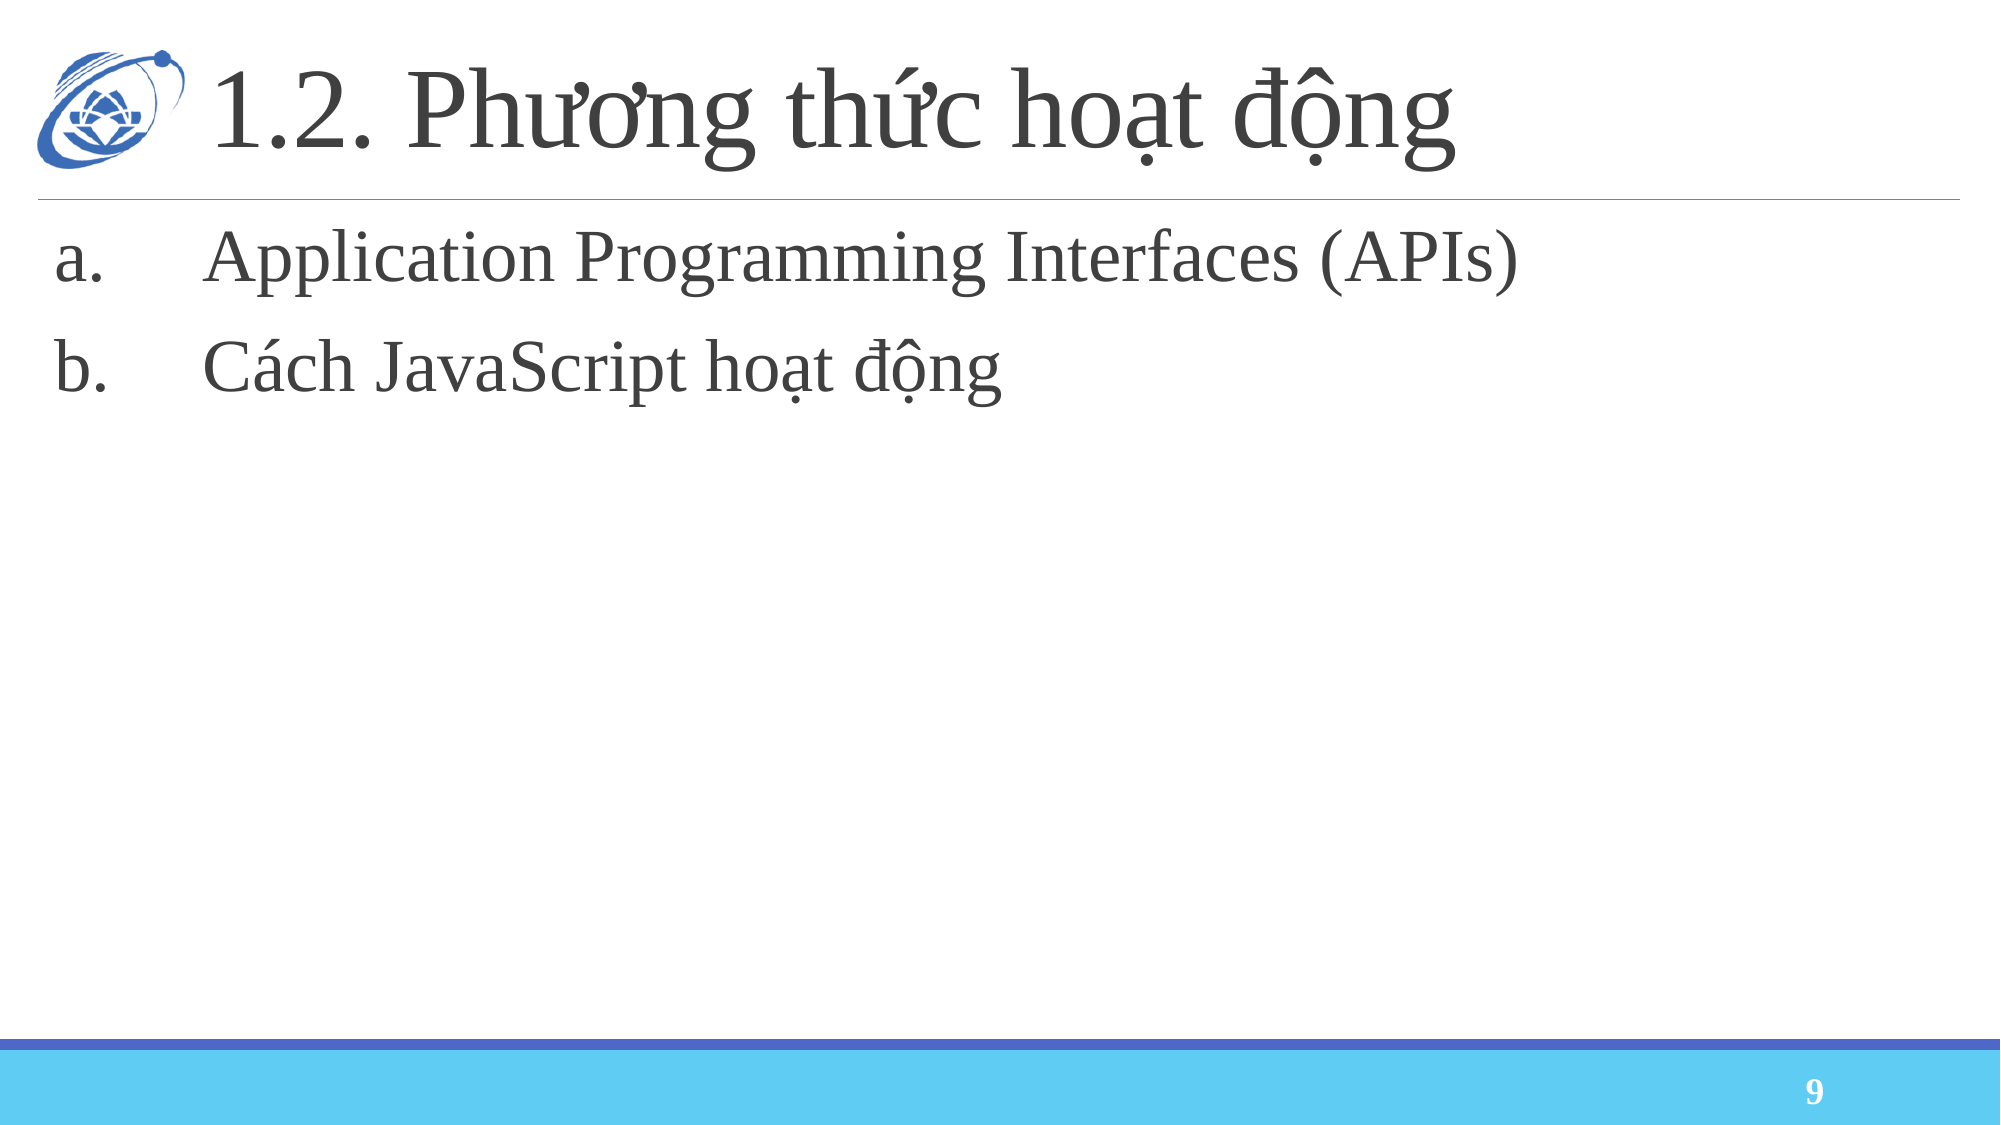

# 1.2. Phương thức hoạt động
a.	Application Programming Interfaces (APIs)
b.	Cách JavaScript hoạt động
9